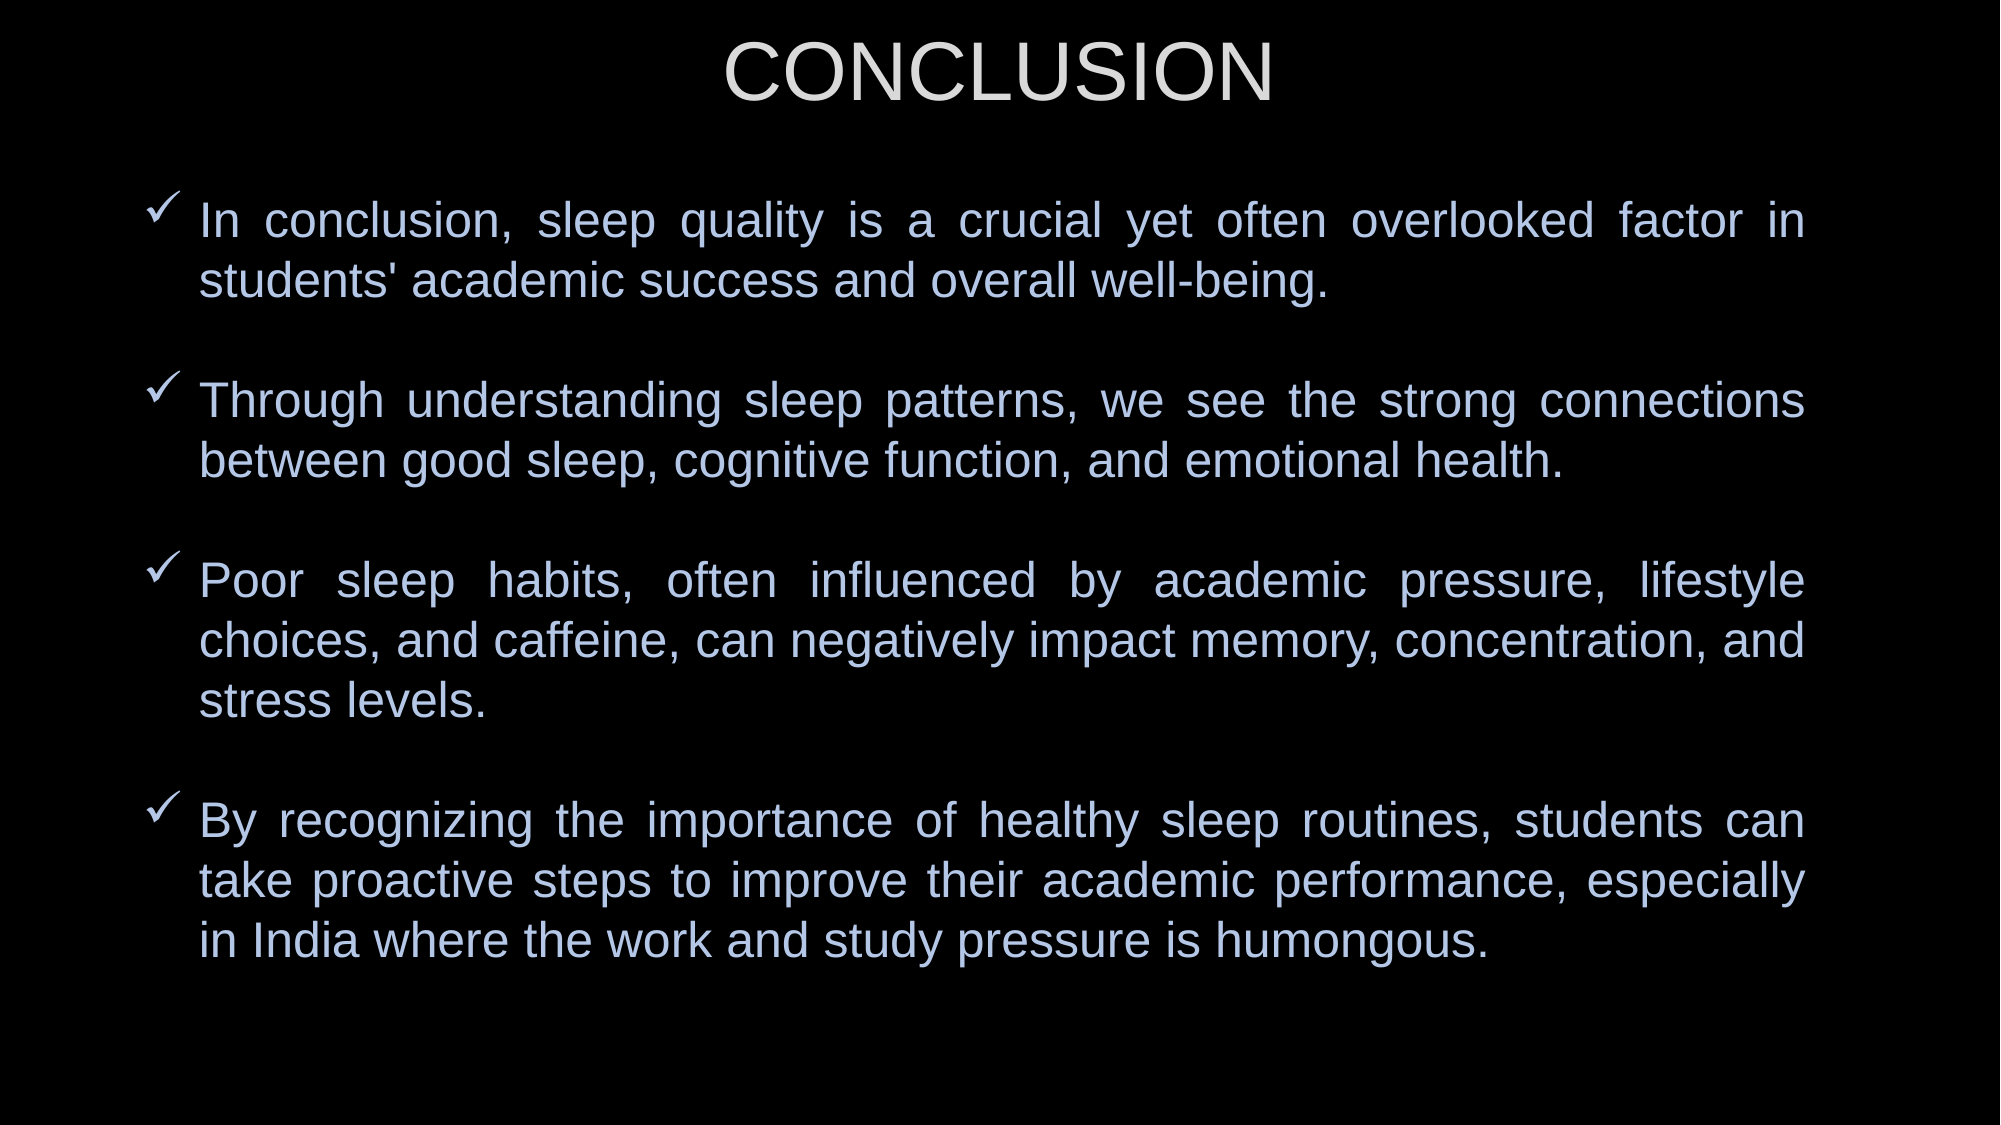

CONCLUSION
In conclusion, sleep quality is a crucial yet often overlooked factor in students' academic success and overall well-being.

Through understanding sleep patterns, we see the strong connections between good sleep, cognitive function, and emotional health.

Poor sleep habits, often influenced by academic pressure, lifestyle choices, and caffeine, can negatively impact memory, concentration, and stress levels.

By recognizing the importance of healthy sleep routines, students can take proactive steps to improve their academic performance, especially in India where the work and study pressure is humongous.